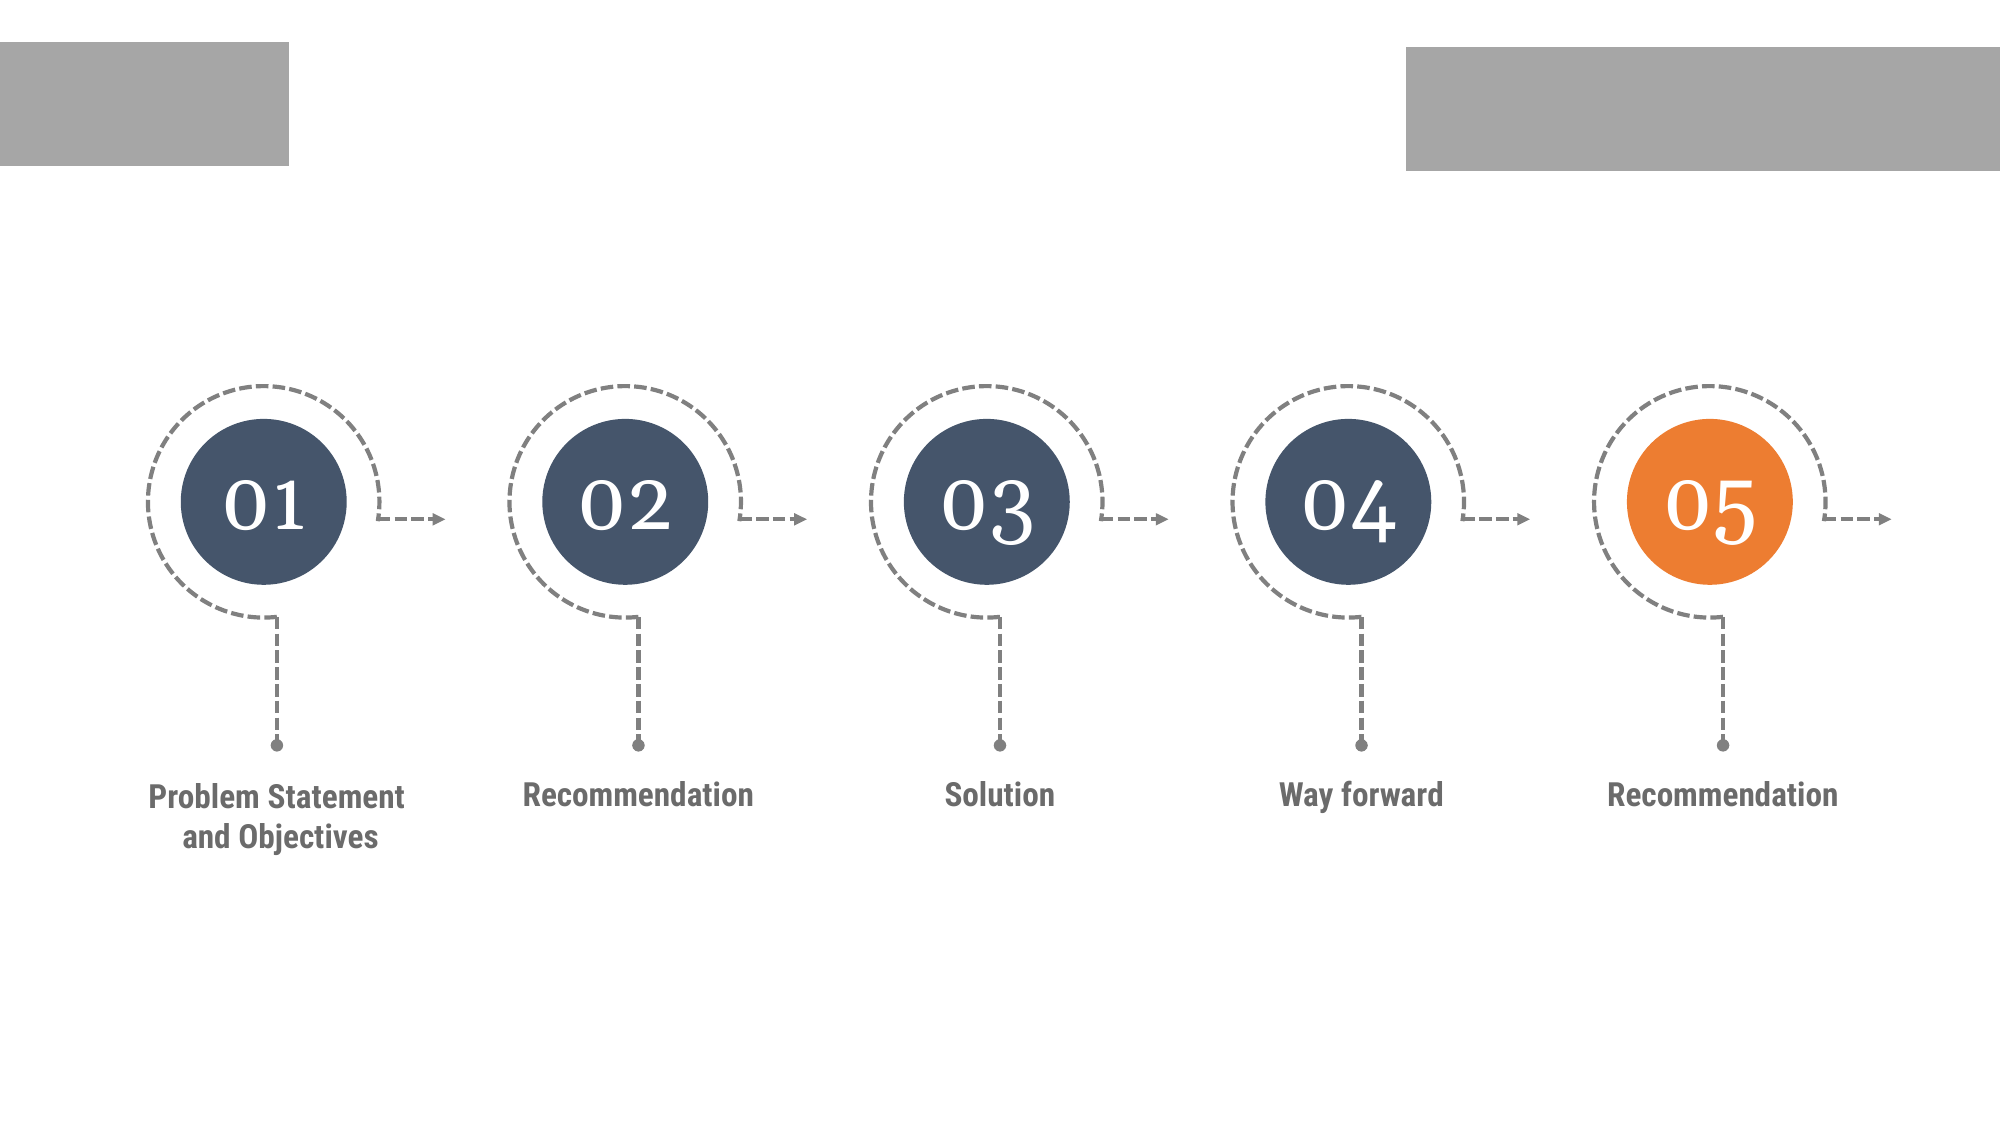

01
Problem Statement
 and Objectives

02
Recommendation

03
Solution

04
Way forward

05
Recommendation